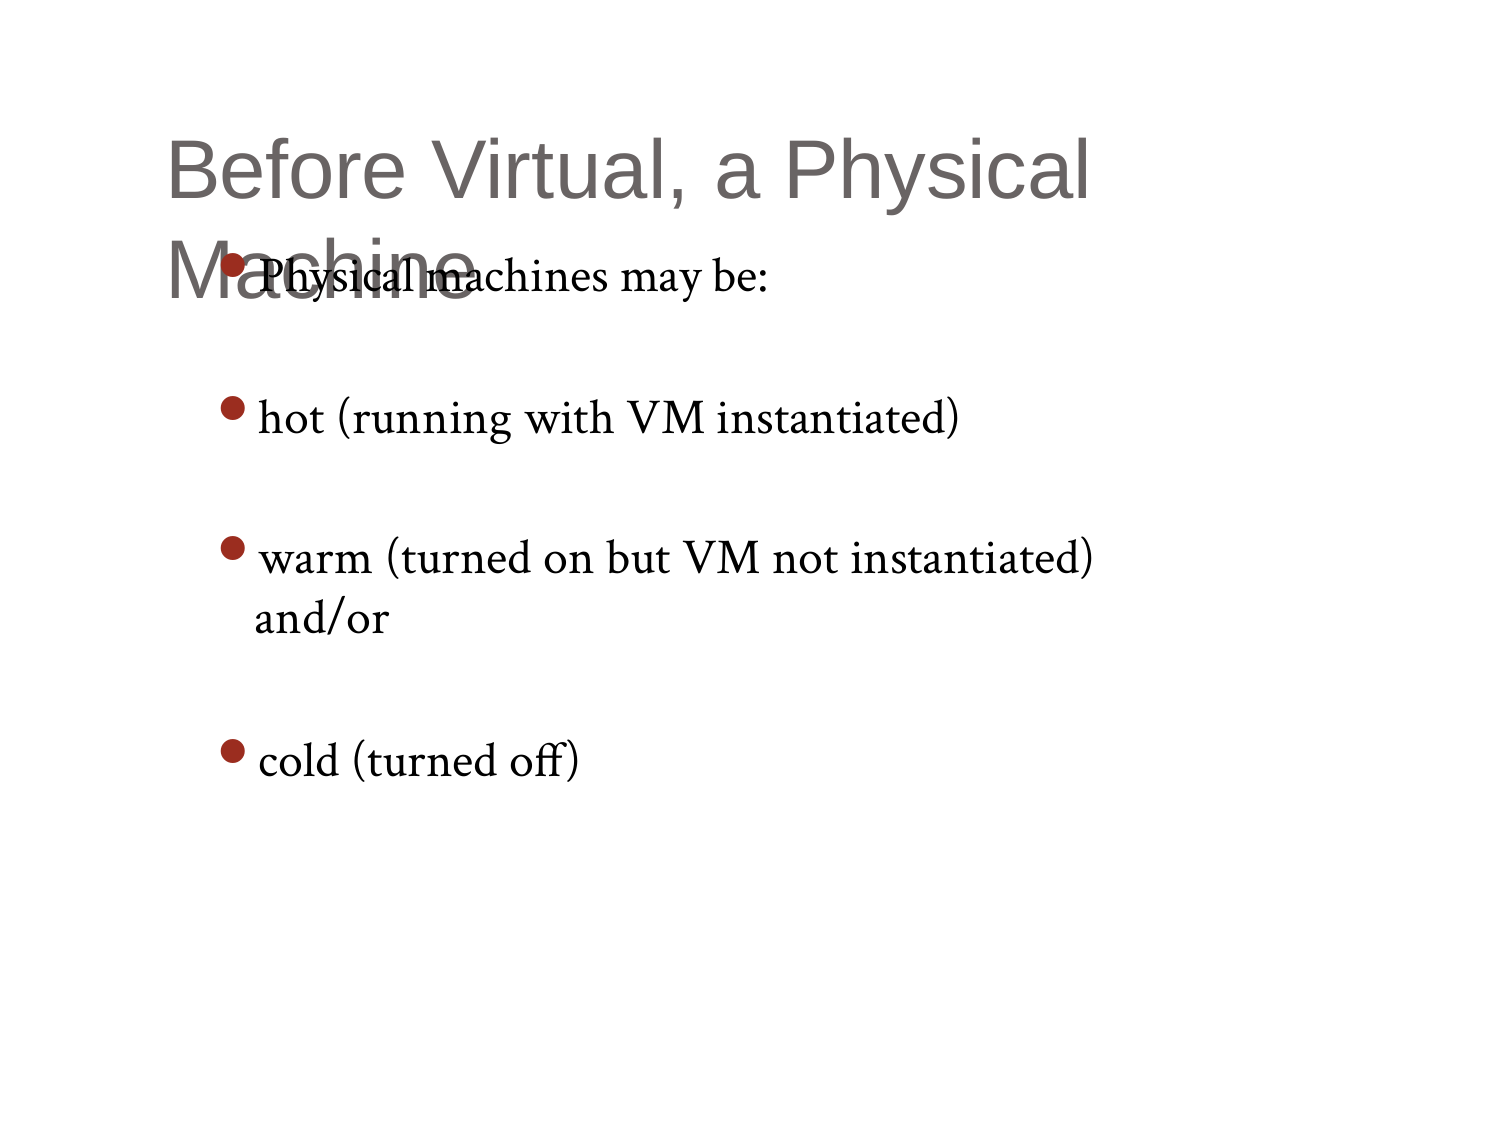

# Before Virtual, a Physical Machine
Physical machines may be:

hot (running with VM instantiated)

warm (turned on but VM not instantiated) and/or

cold (turned off)